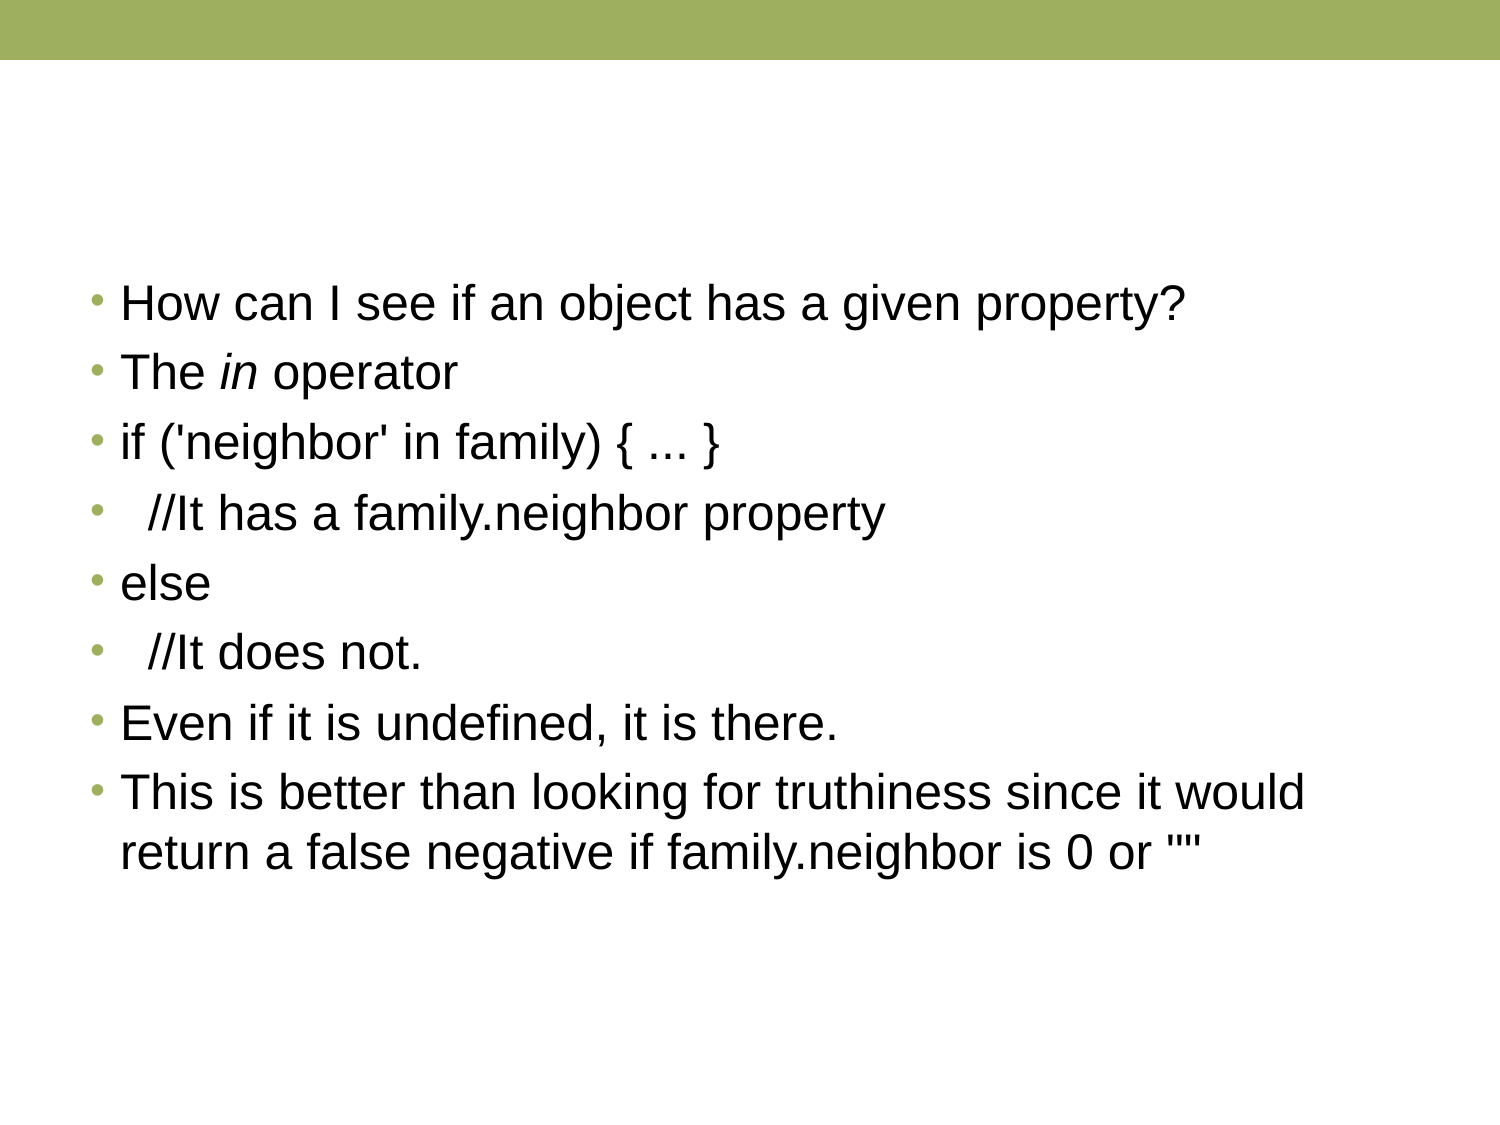

#
How can I see if an object has a given property?
The in operator
if ('neighbor' in family) { ... }
  //It has a family.neighbor property
else
  //It does not.
Even if it is undefined, it is there.
This is better than looking for truthiness since it would return a false negative if family.neighbor is 0 or ""